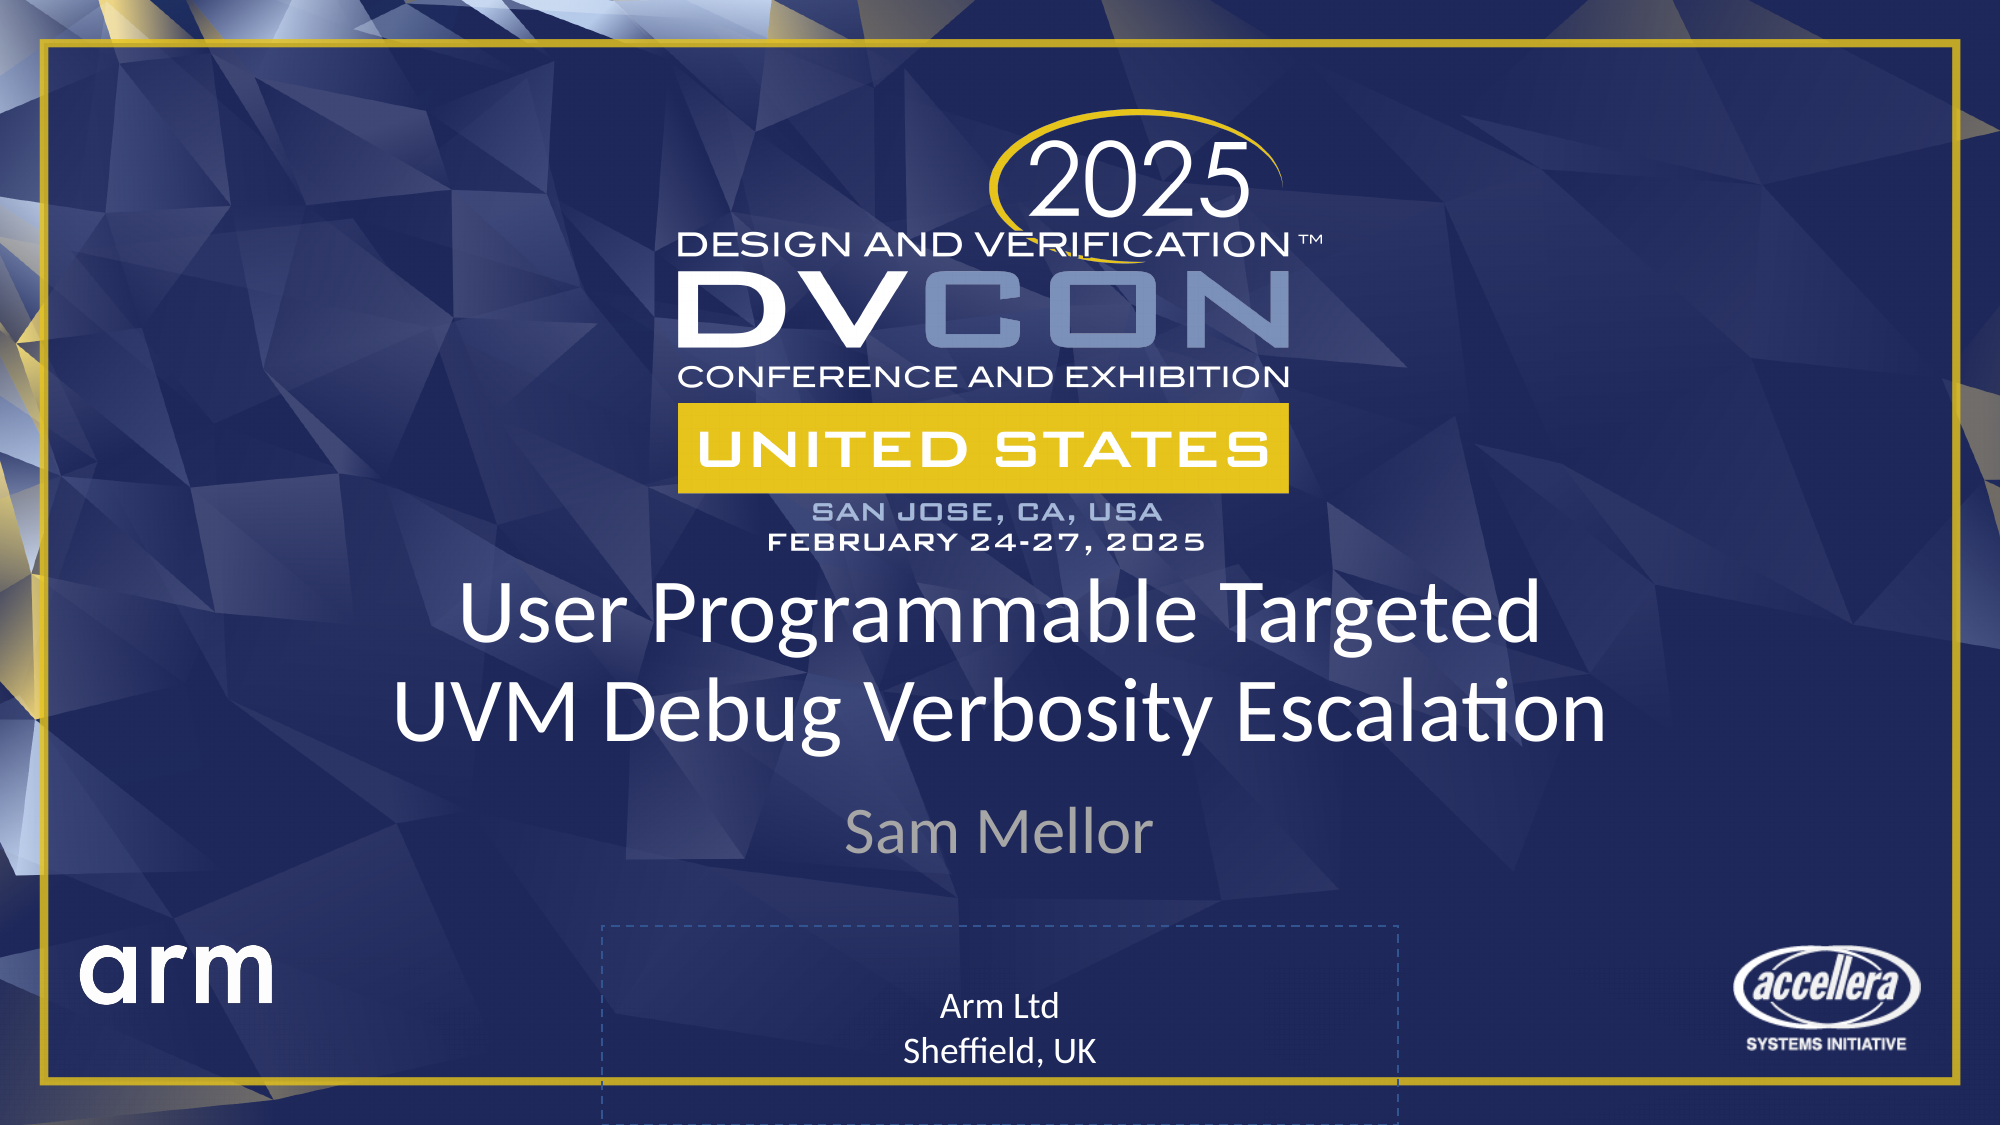

# User Programmable Targeted UVM Debug Verbosity Escalation
Sam Mellor
Arm Ltd
Sheffield, UK